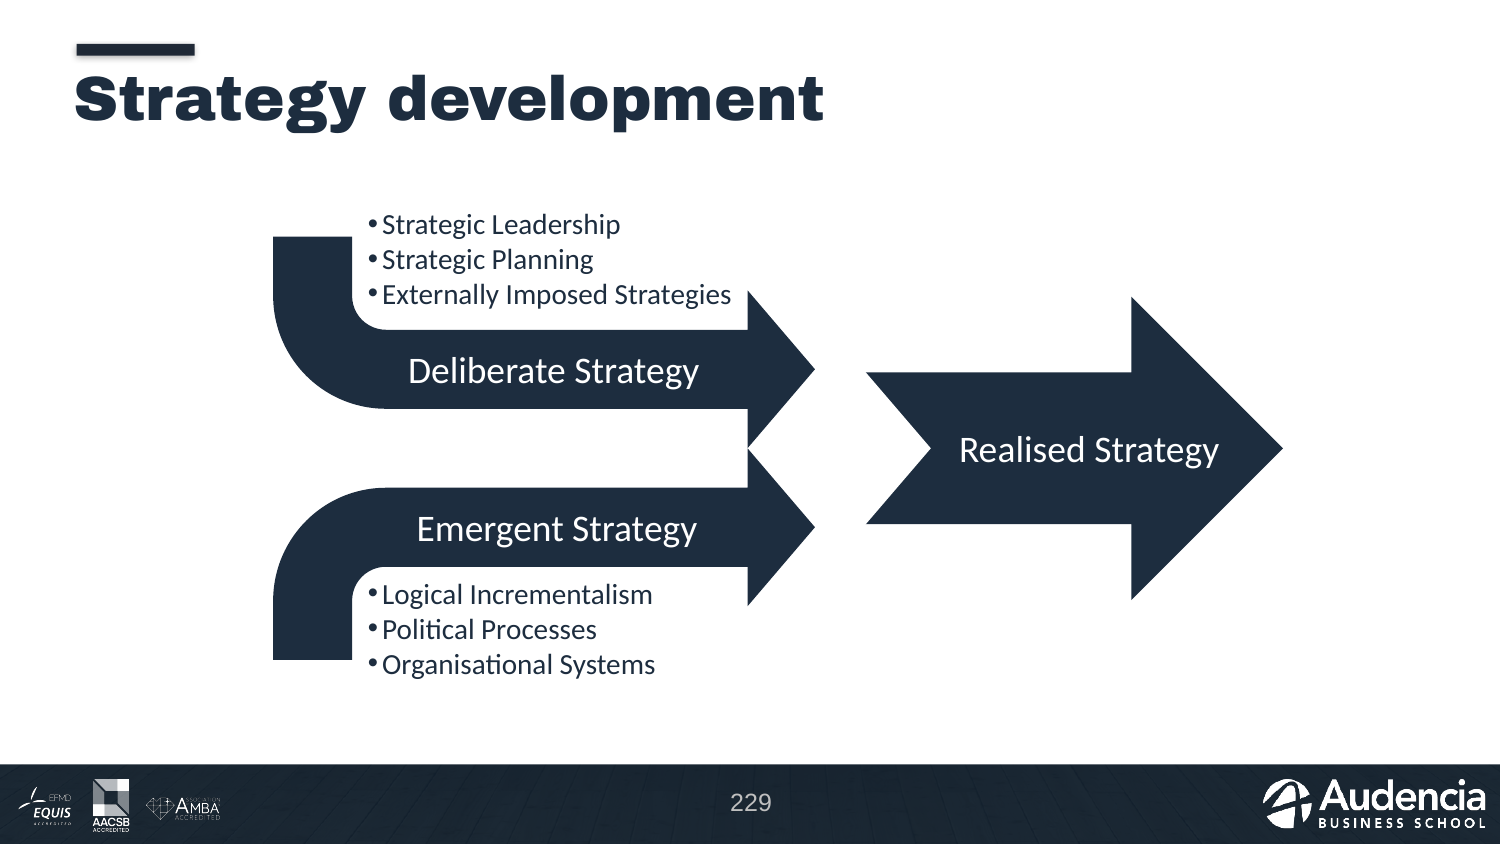

# Strategy development

Strategic Leadership
Strategic Planning
Externally Imposed Strategies

Deliberate Strategy

Realised Strategy

Emergent Strategy
Logical Incrementalism
Political Processes
Organisational Systems
229